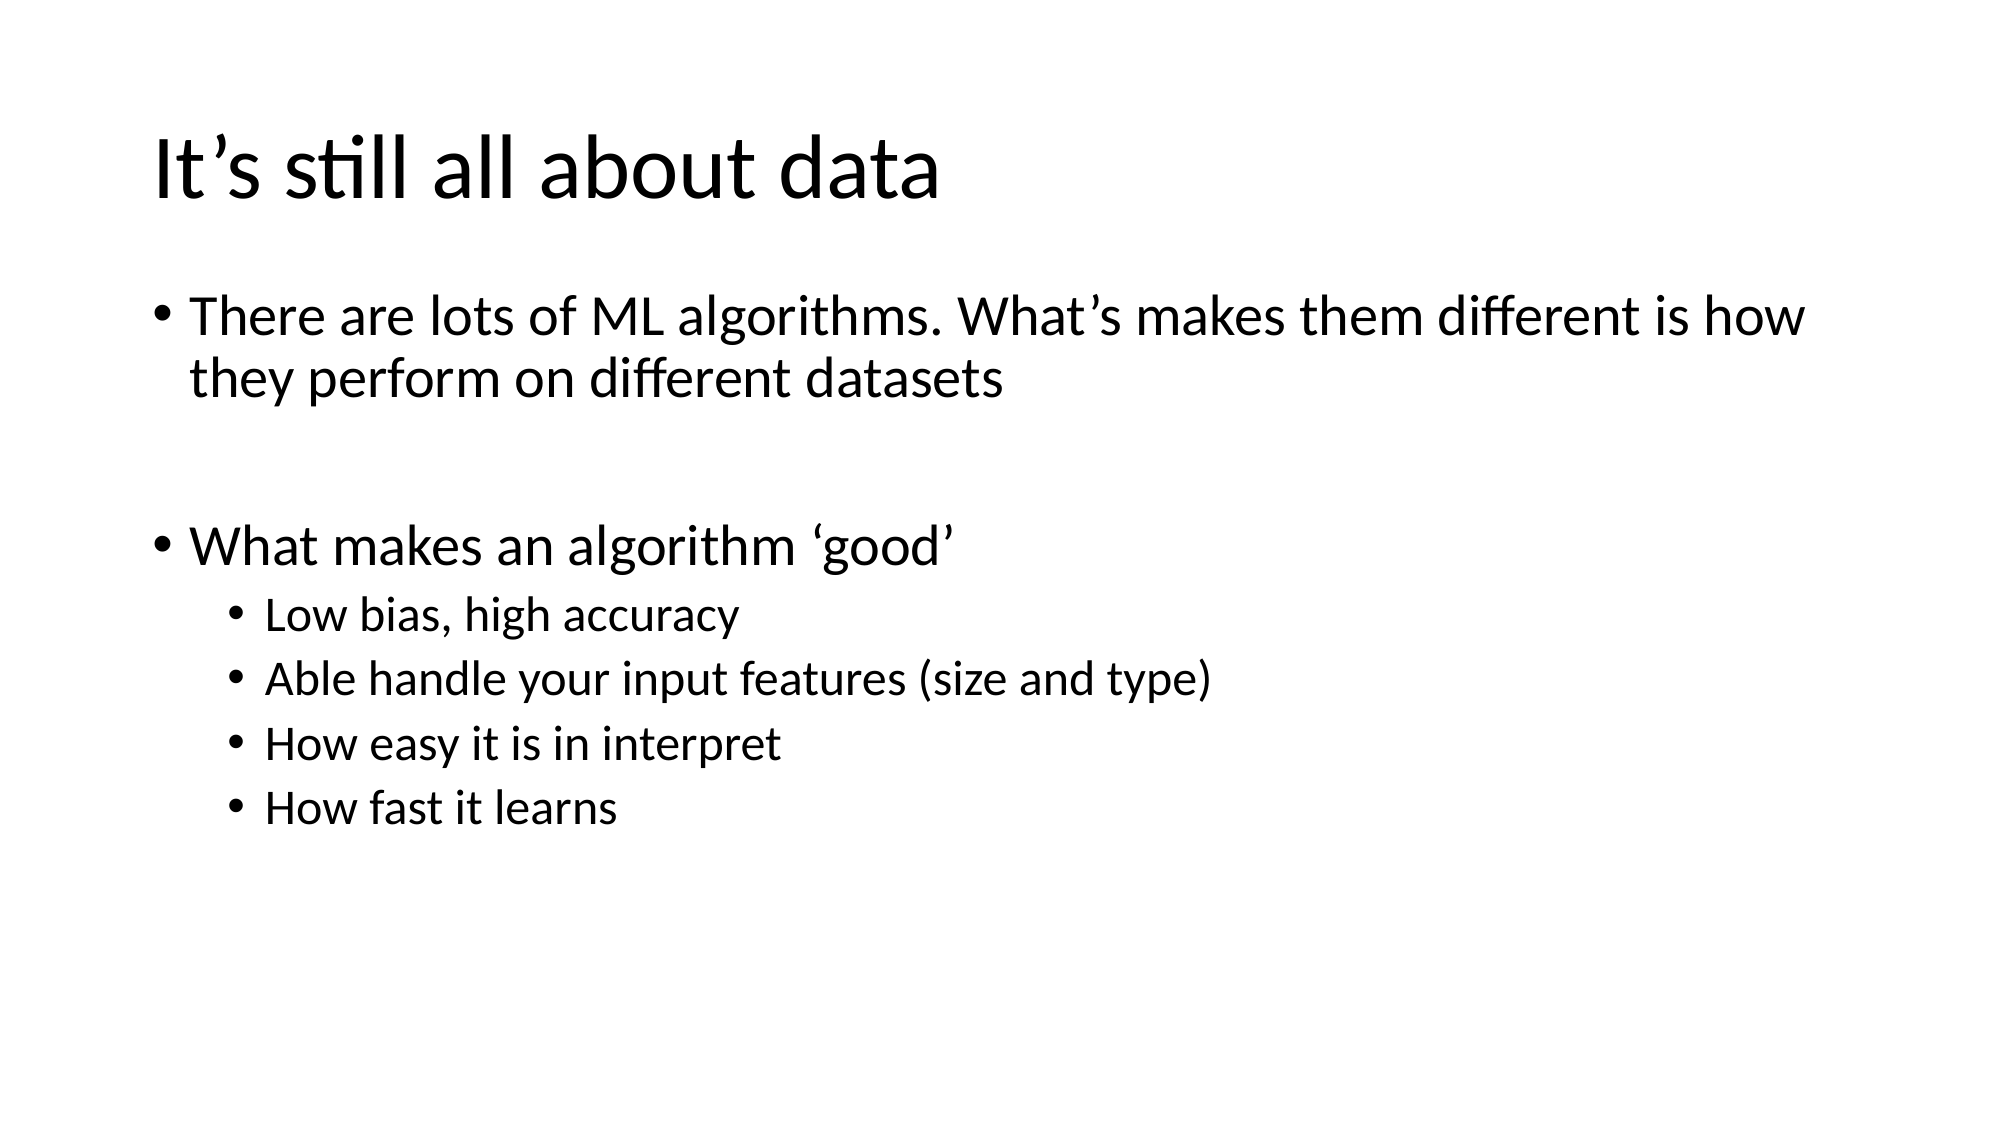

# It’s still all about data
There are lots of ML algorithms. What’s makes them different is how they perform on different datasets

What makes an algorithm ‘good’
Low bias, high accuracy
Able handle your input features (size and type)
How easy it is in interpret
How fast it learns